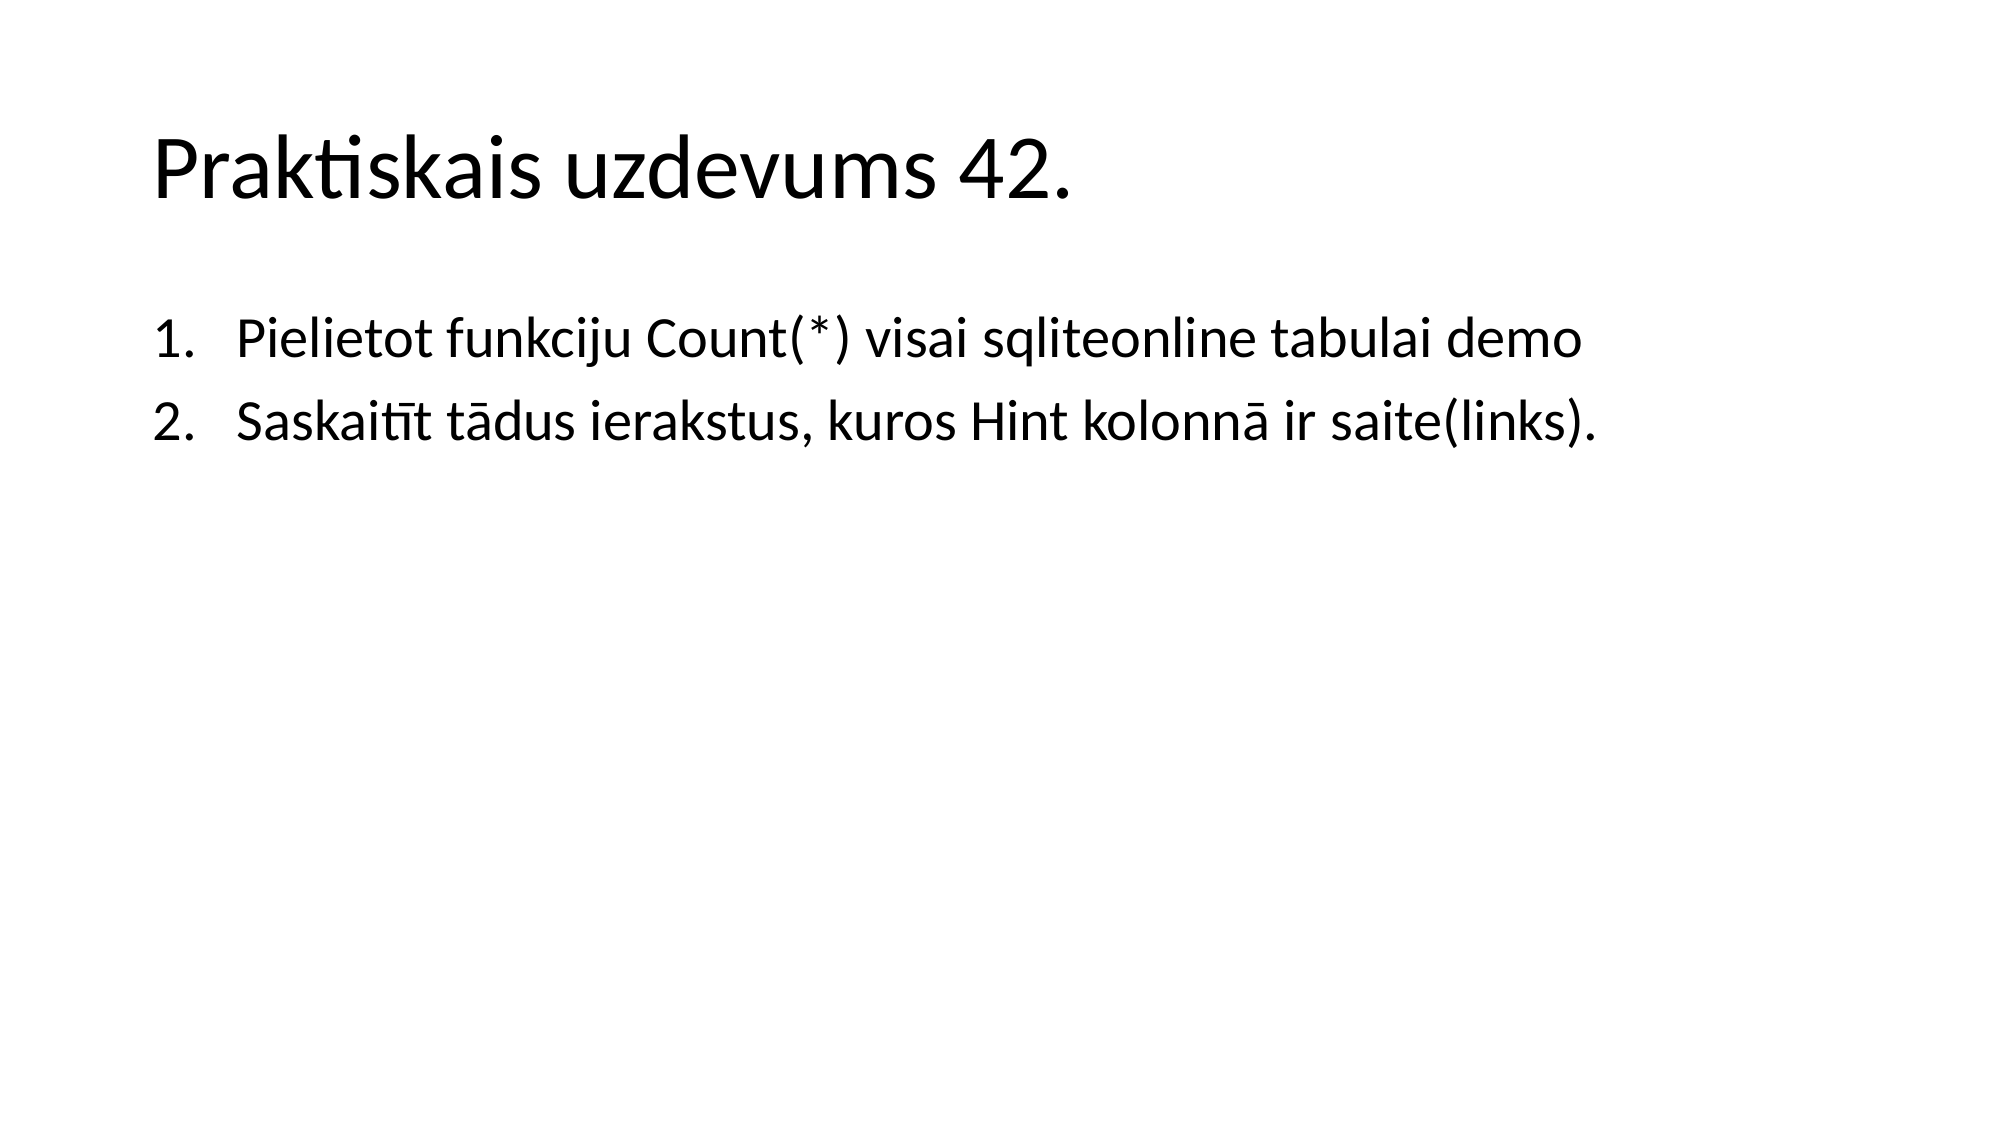

# Praktiskais uzdevums 42.
Pielietot funkciju Count(*) visai sqliteonline tabulai demo
Saskaitīt tādus ierakstus, kuros Hint kolonnā ir saite(links).